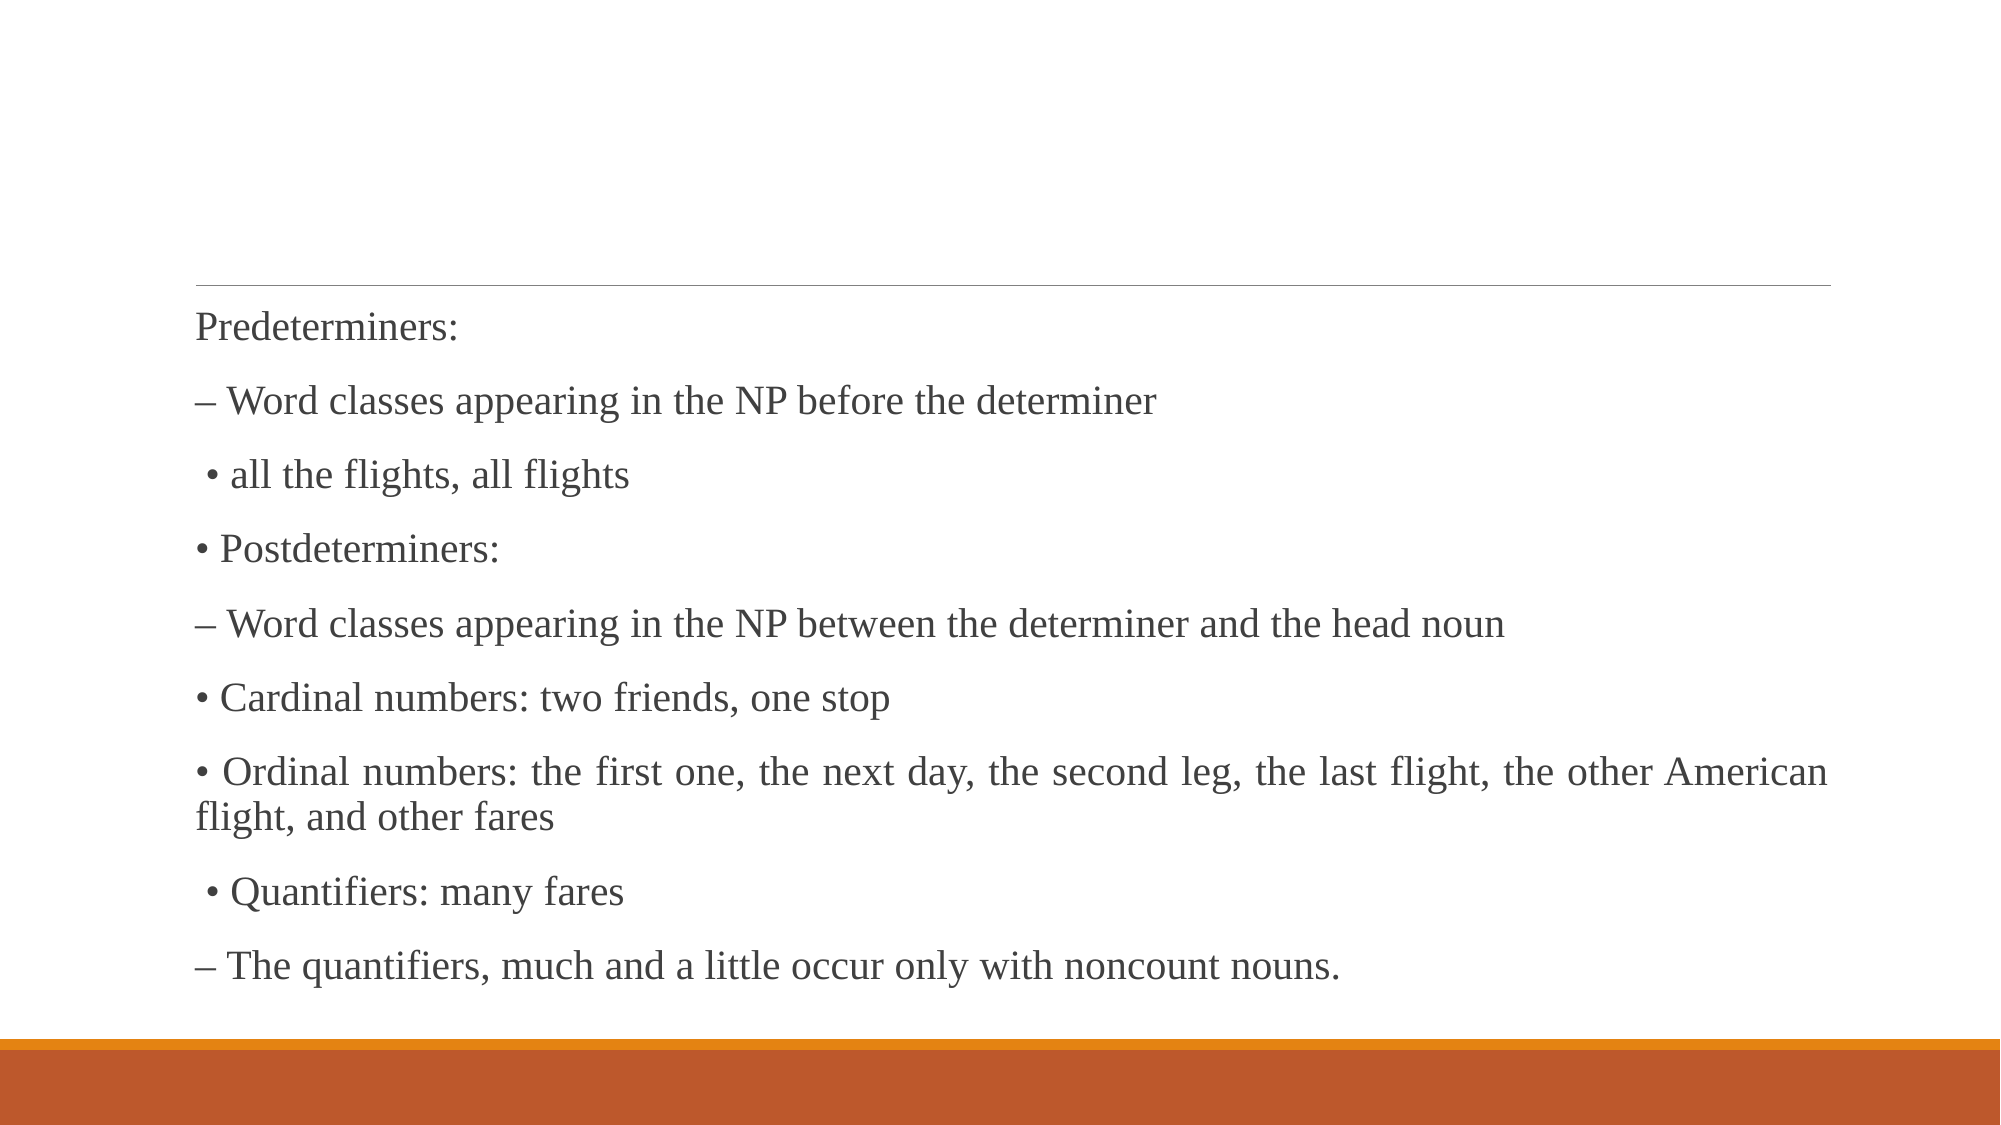

#
Predeterminers:
– Word classes appearing in the NP before the determiner
 • all the flights, all flights
• Postdeterminers:
– Word classes appearing in the NP between the determiner and the head noun
• Cardinal numbers: two friends, one stop
• Ordinal numbers: the first one, the next day, the second leg, the last flight, the other American flight, and other fares
 • Quantifiers: many fares
– The quantifiers, much and a little occur only with noncount nouns.